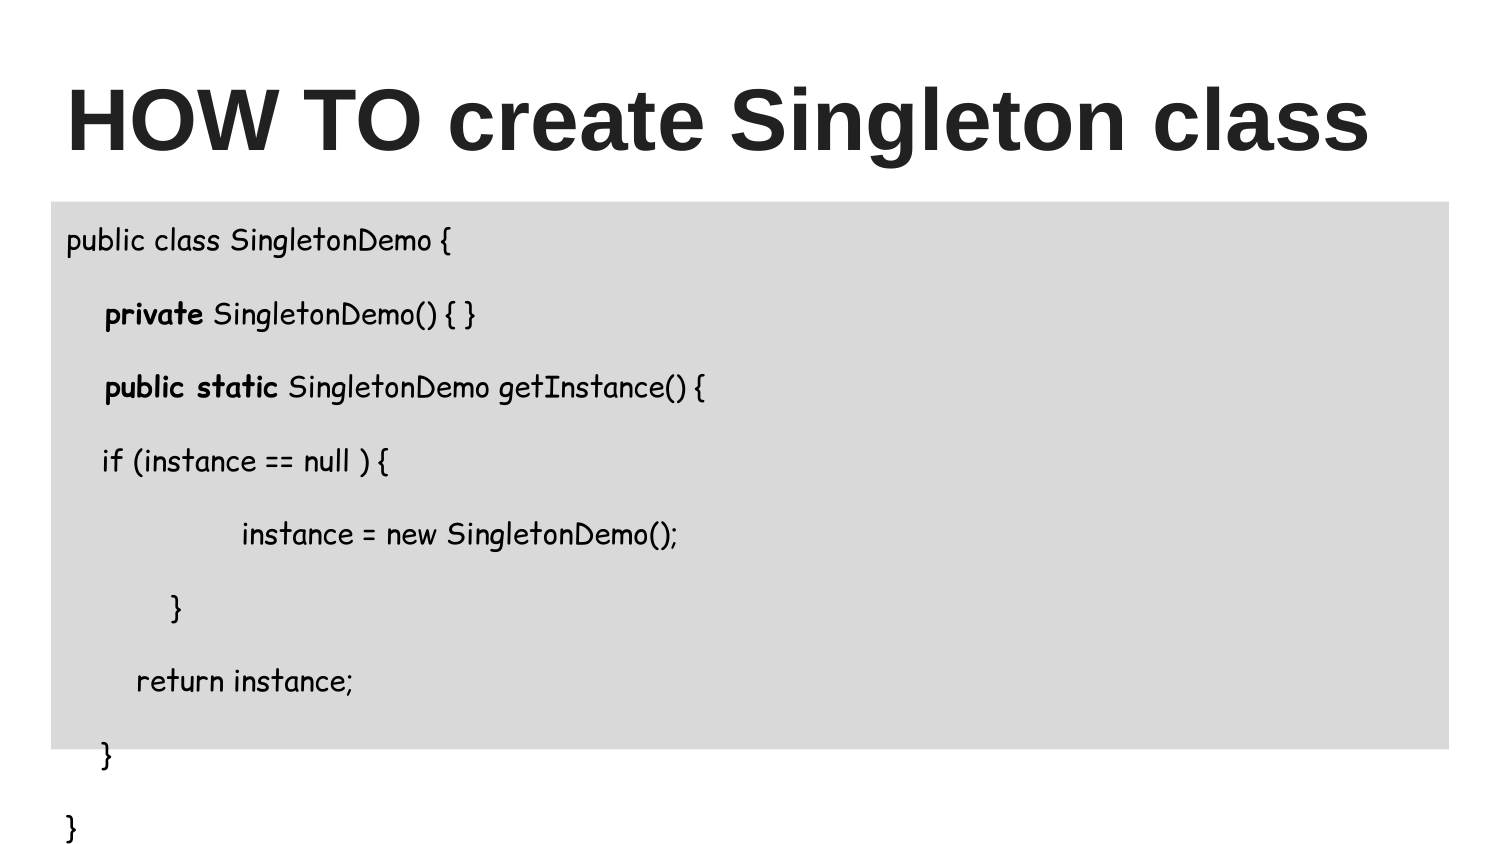

# HOW TO create Singleton class
public class SingletonDemo {
    private SingletonDemo() { }
    public static SingletonDemo getInstance() {
    if (instance == null ) {
                    instance = new SingletonDemo();
            }
        return instance;
    }
}